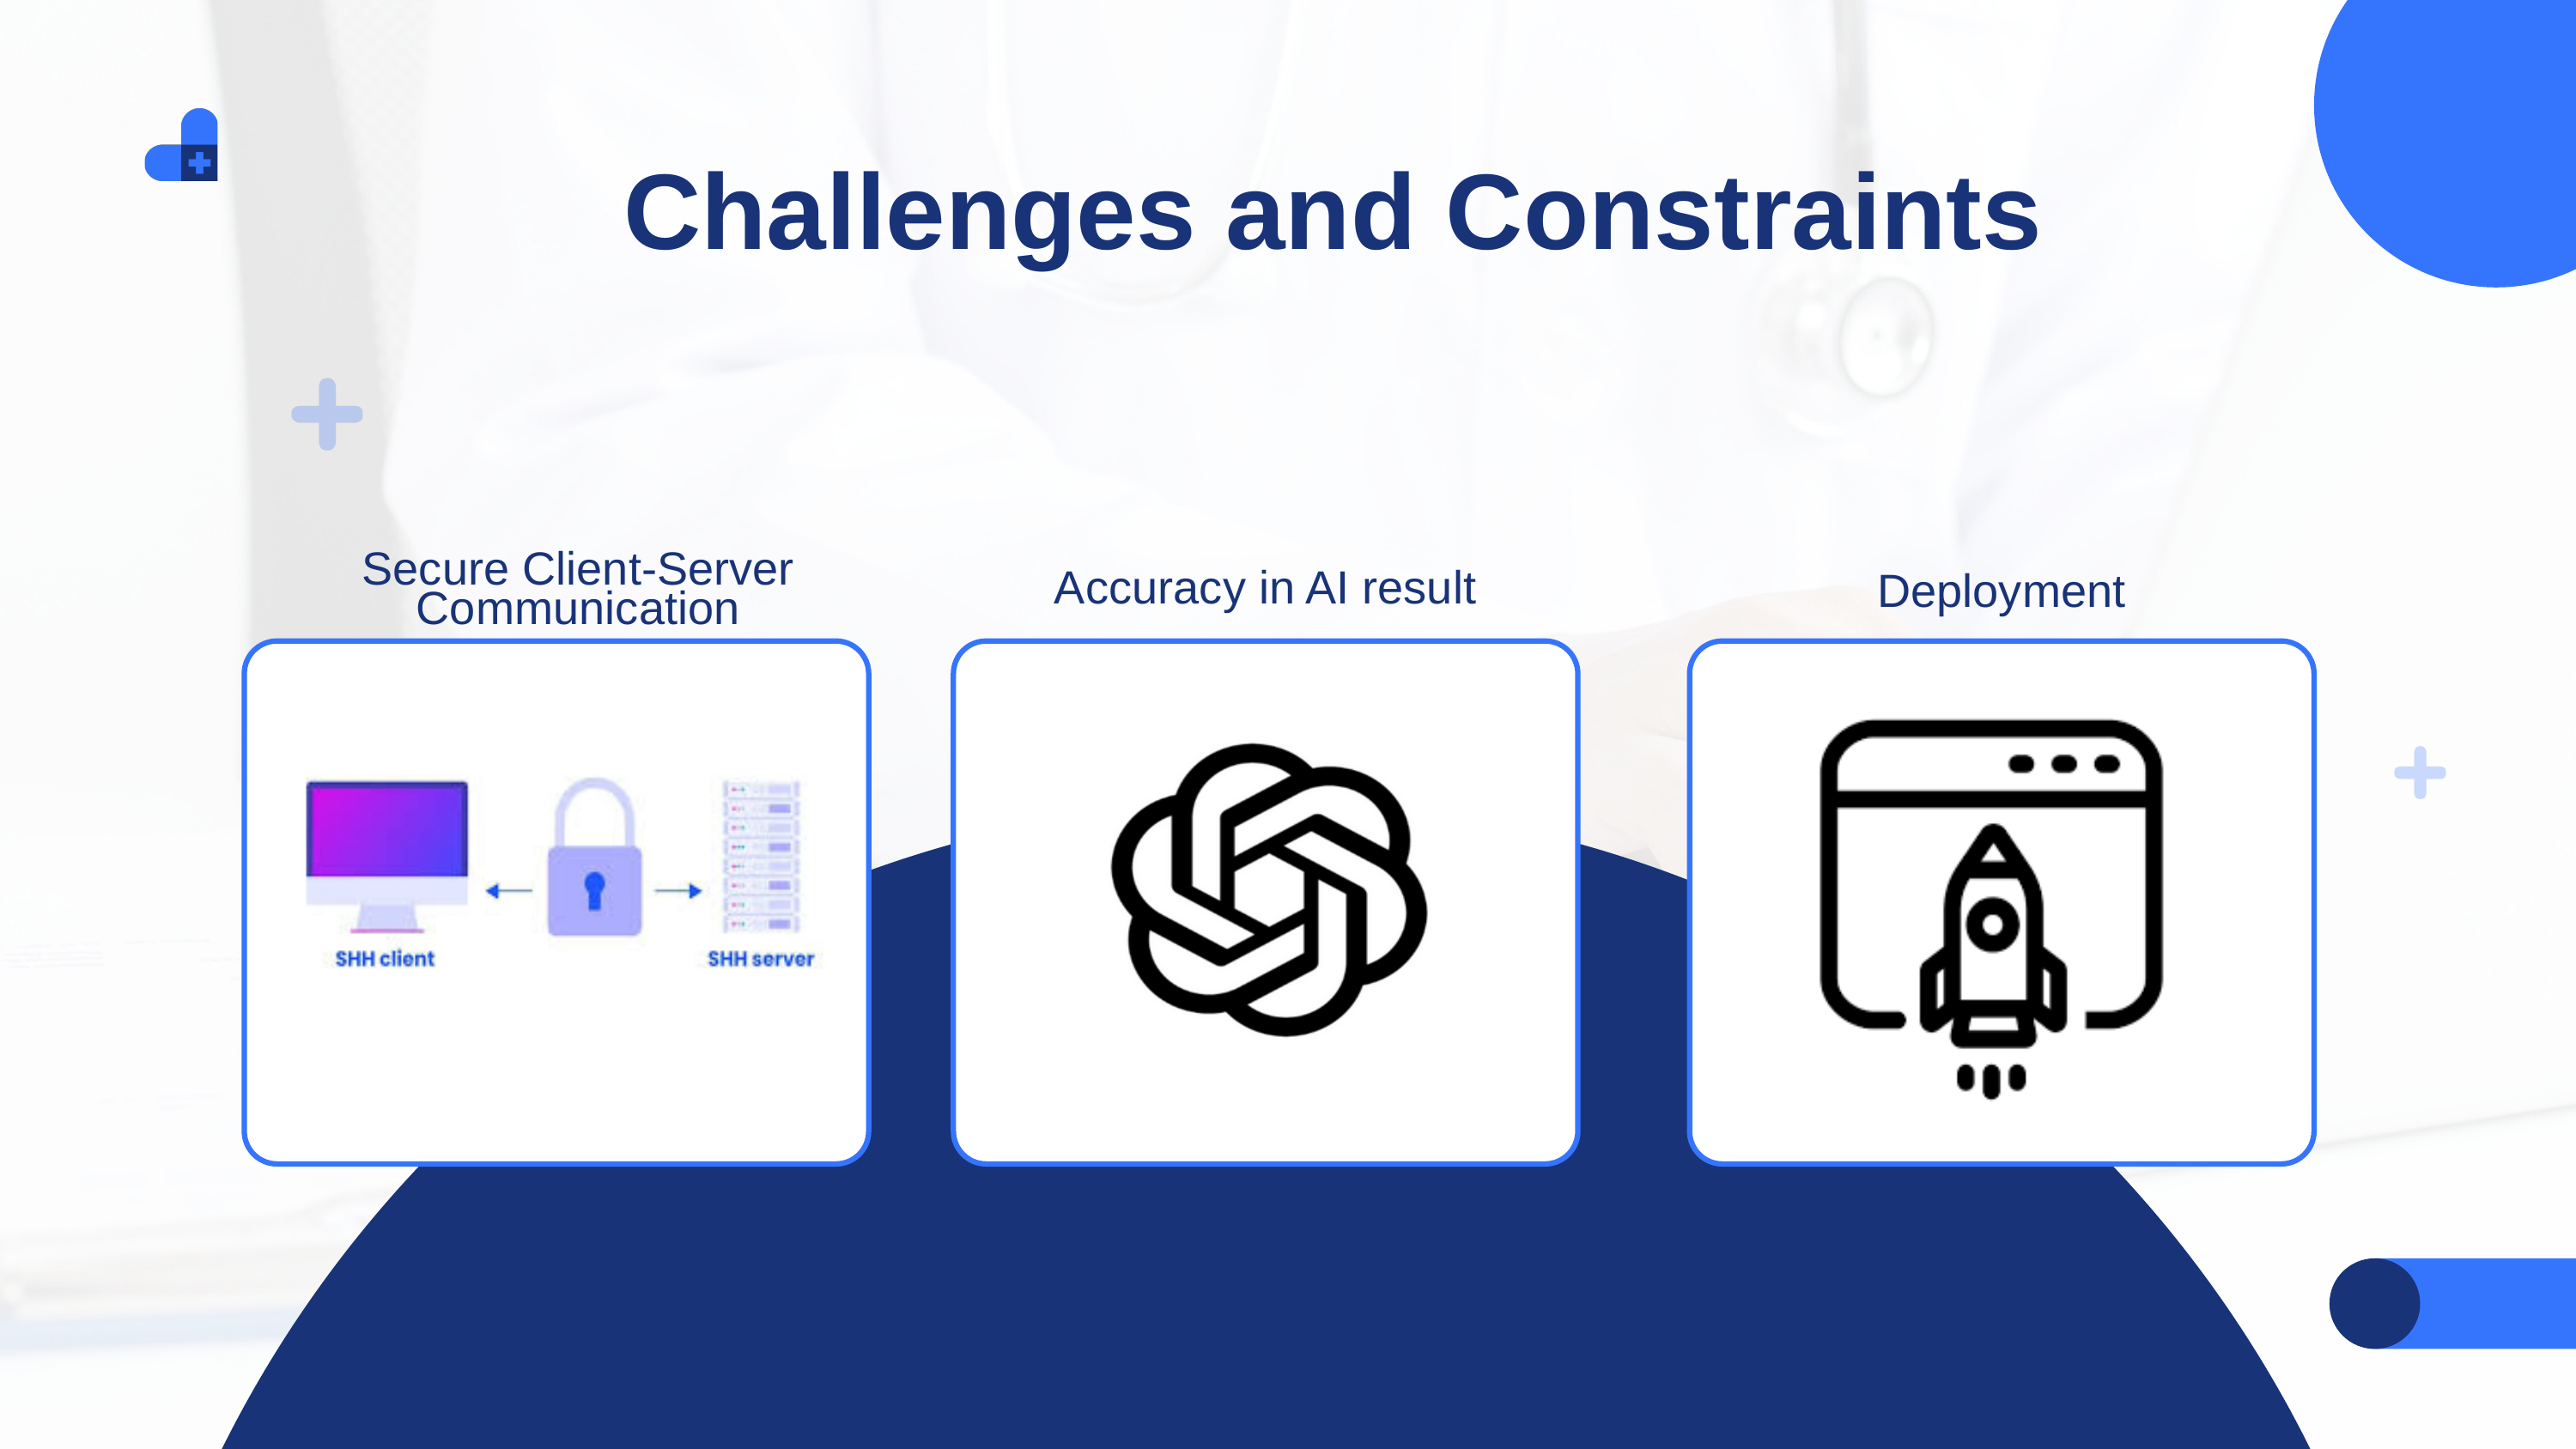

Challenges and Constraints

Secure Client-Server Communication
Accuracy in AI result
Deployment